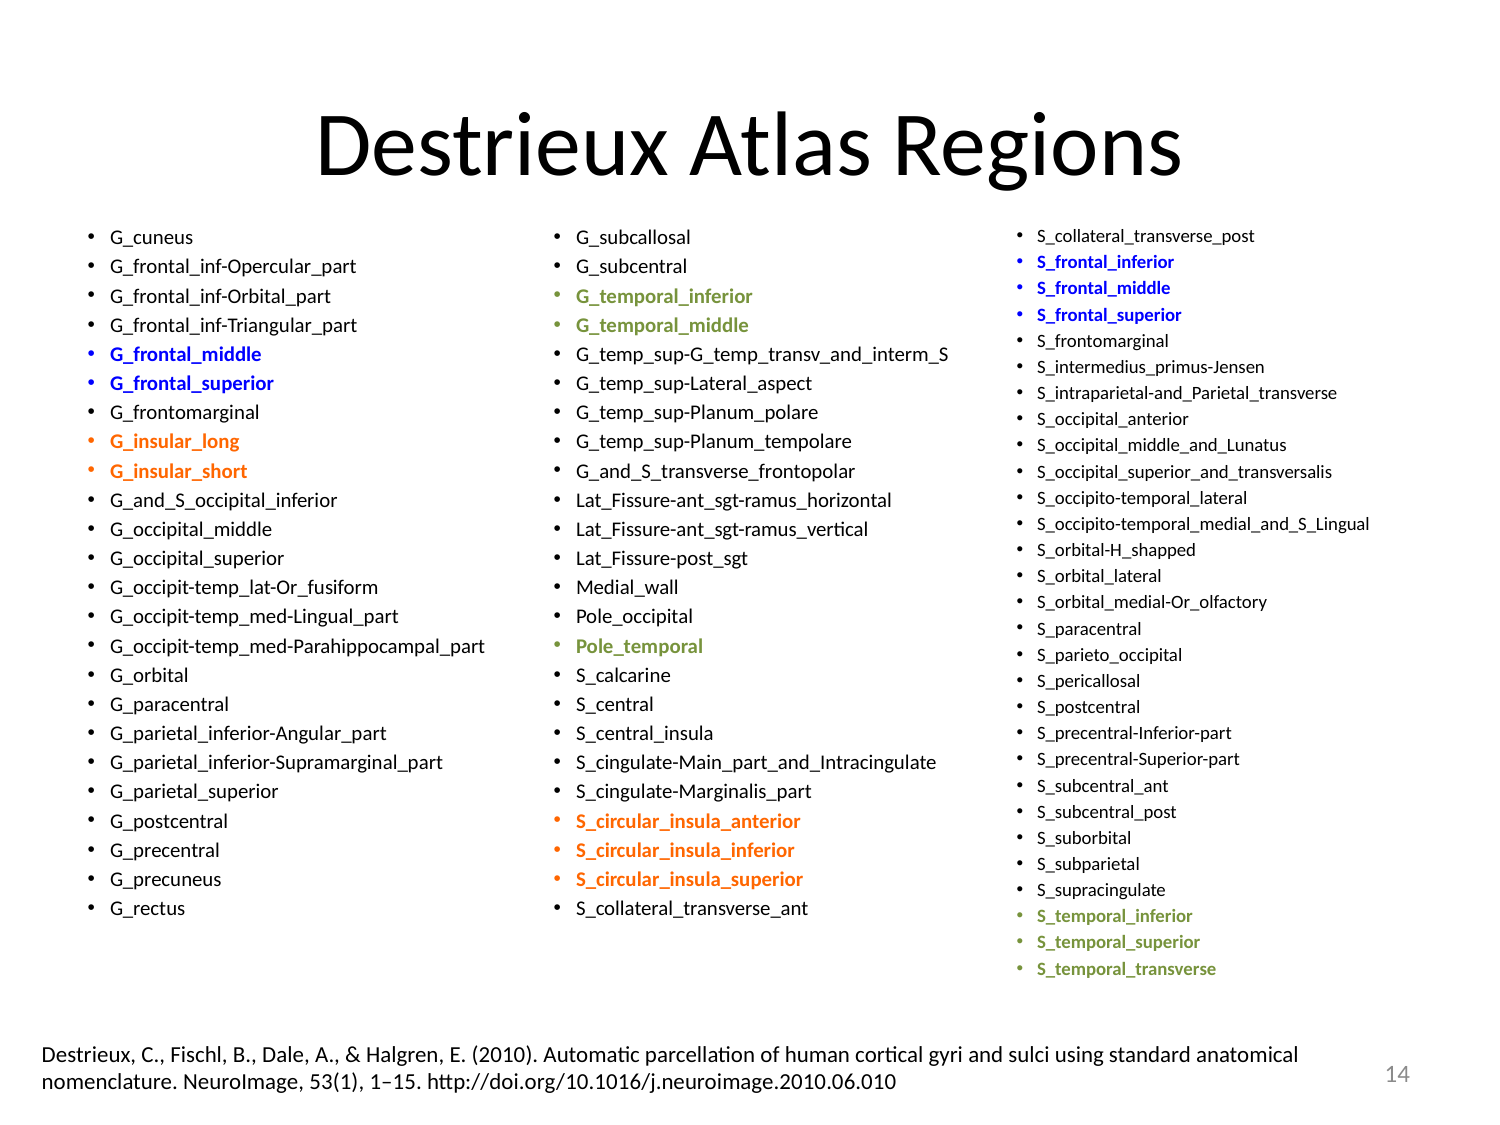

# Destrieux Atlas Regions
G_cuneus
G_frontal_inf-Opercular_part
G_frontal_inf-Orbital_part
G_frontal_inf-Triangular_part
G_frontal_middle
G_frontal_superior
G_frontomarginal
G_insular_long
G_insular_short
G_and_S_occipital_inferior
G_occipital_middle
G_occipital_superior
G_occipit-temp_lat-Or_fusiform
G_occipit-temp_med-Lingual_part
G_occipit-temp_med-Parahippocampal_part
G_orbital
G_paracentral
G_parietal_inferior-Angular_part
G_parietal_inferior-Supramarginal_part
G_parietal_superior
G_postcentral
G_precentral
G_precuneus
G_rectus
G_subcallosal
G_subcentral
G_temporal_inferior
G_temporal_middle
G_temp_sup-G_temp_transv_and_interm_S
G_temp_sup-Lateral_aspect
G_temp_sup-Planum_polare
G_temp_sup-Planum_tempolare
G_and_S_transverse_frontopolar
Lat_Fissure-ant_sgt-ramus_horizontal
Lat_Fissure-ant_sgt-ramus_vertical
Lat_Fissure-post_sgt
Medial_wall
Pole_occipital
Pole_temporal
S_calcarine
S_central
S_central_insula
S_cingulate-Main_part_and_Intracingulate
S_cingulate-Marginalis_part
S_circular_insula_anterior
S_circular_insula_inferior
S_circular_insula_superior
S_collateral_transverse_ant
S_collateral_transverse_post
S_frontal_inferior
S_frontal_middle
S_frontal_superior
S_frontomarginal
S_intermedius_primus-Jensen
S_intraparietal-and_Parietal_transverse
S_occipital_anterior
S_occipital_middle_and_Lunatus
S_occipital_superior_and_transversalis
S_occipito-temporal_lateral
S_occipito-temporal_medial_and_S_Lingual
S_orbital-H_shapped
S_orbital_lateral
S_orbital_medial-Or_olfactory
S_paracentral
S_parieto_occipital
S_pericallosal
S_postcentral
S_precentral-Inferior-part
S_precentral-Superior-part
S_subcentral_ant
S_subcentral_post
S_suborbital
S_subparietal
S_supracingulate
S_temporal_inferior
S_temporal_superior
S_temporal_transverse

Destrieux, C., Fischl, B., Dale, A., & Halgren, E. (2010). Automatic parcellation of human cortical gyri and sulci using standard anatomical nomenclature. NeuroImage, 53(1), 1–15. http://doi.org/10.1016/j.neuroimage.2010.06.010
14